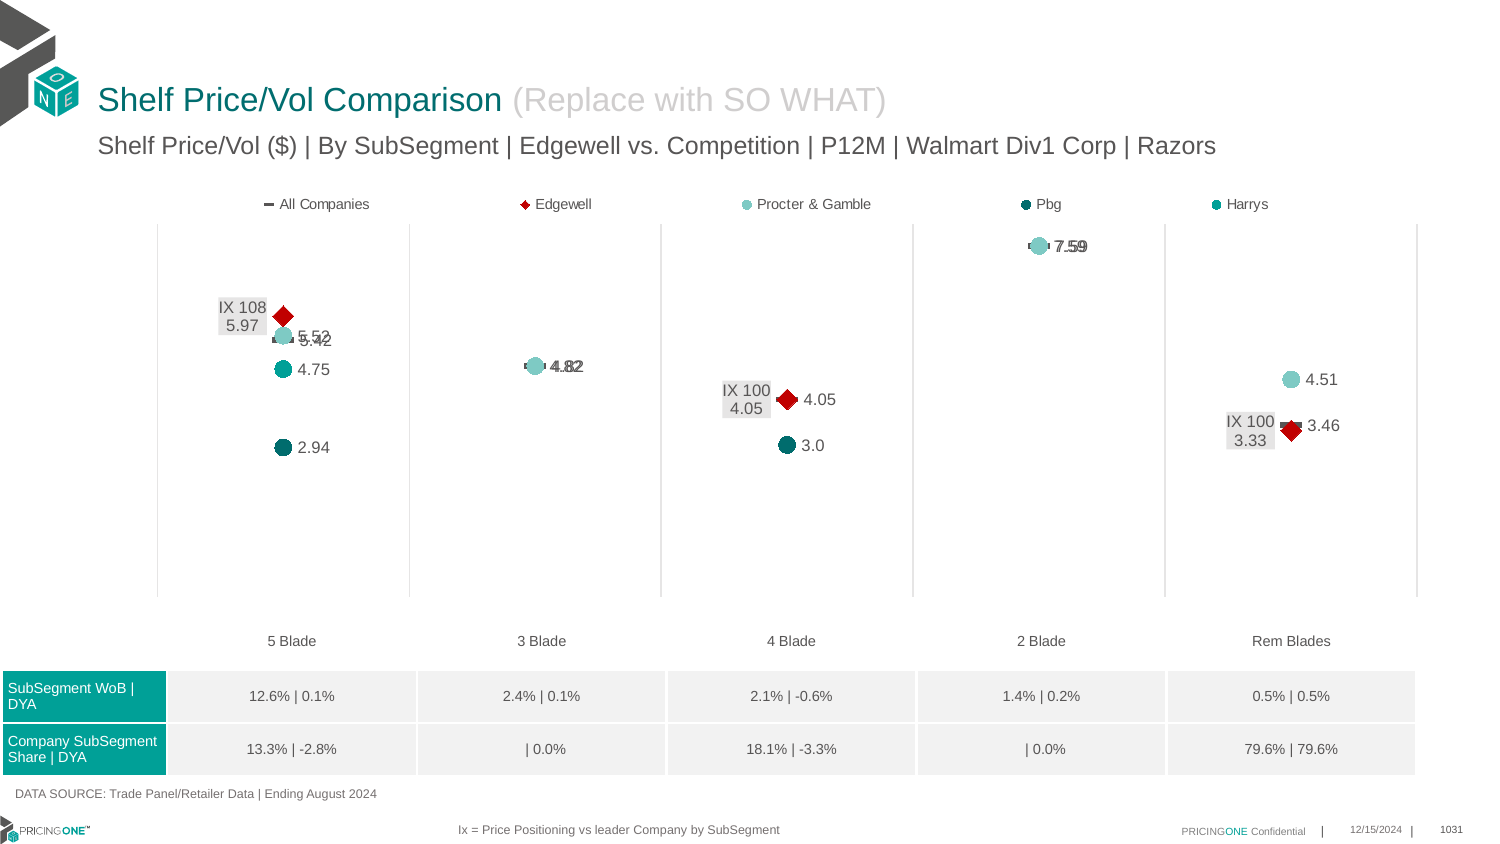

# Shelf Price/Vol Comparison (Replace with SO WHAT)
Shelf Price/Vol ($) | By SubSegment | Edgewell vs. Competition | P12M | Walmart Div1 Corp | Razors

### Chart

| Category | All Companies | Edgewell | Procter & Gamble | Pbg | Harrys |
|---|---|---|---|---|---|
| IX 108 | 5.42 | 5.97 | 5.52 | 2.94 | 4.75 |
| IX 0 | 4.82 | None | 4.82 | None | None |
| IX 100 | 4.05 | 4.05 | None | 3.0 | None |
| IX 0 | 7.59 | None | 7.59 | None | None |
| IX 100 | 3.46 | 3.33 | 4.51 | None | None |
|  | 5 Blade | 3 Blade | 4 Blade | 2 Blade | Rem Blades |
| --- | --- | --- | --- | --- | --- |
| SubSegment WoB | DYA | 12.6% | 0.1% | 2.4% | 0.1% | 2.1% | -0.6% | 1.4% | 0.2% | 0.5% | 0.5% |
| Company SubSegment Share | DYA | 13.3% | -2.8% | | 0.0% | 18.1% | -3.3% | | 0.0% | 79.6% | 79.6% |
DATA SOURCE: Trade Panel/Retailer Data | Ending August 2024
Ix = Price Positioning vs leader Company by SubSegment
12/15/2024
1031